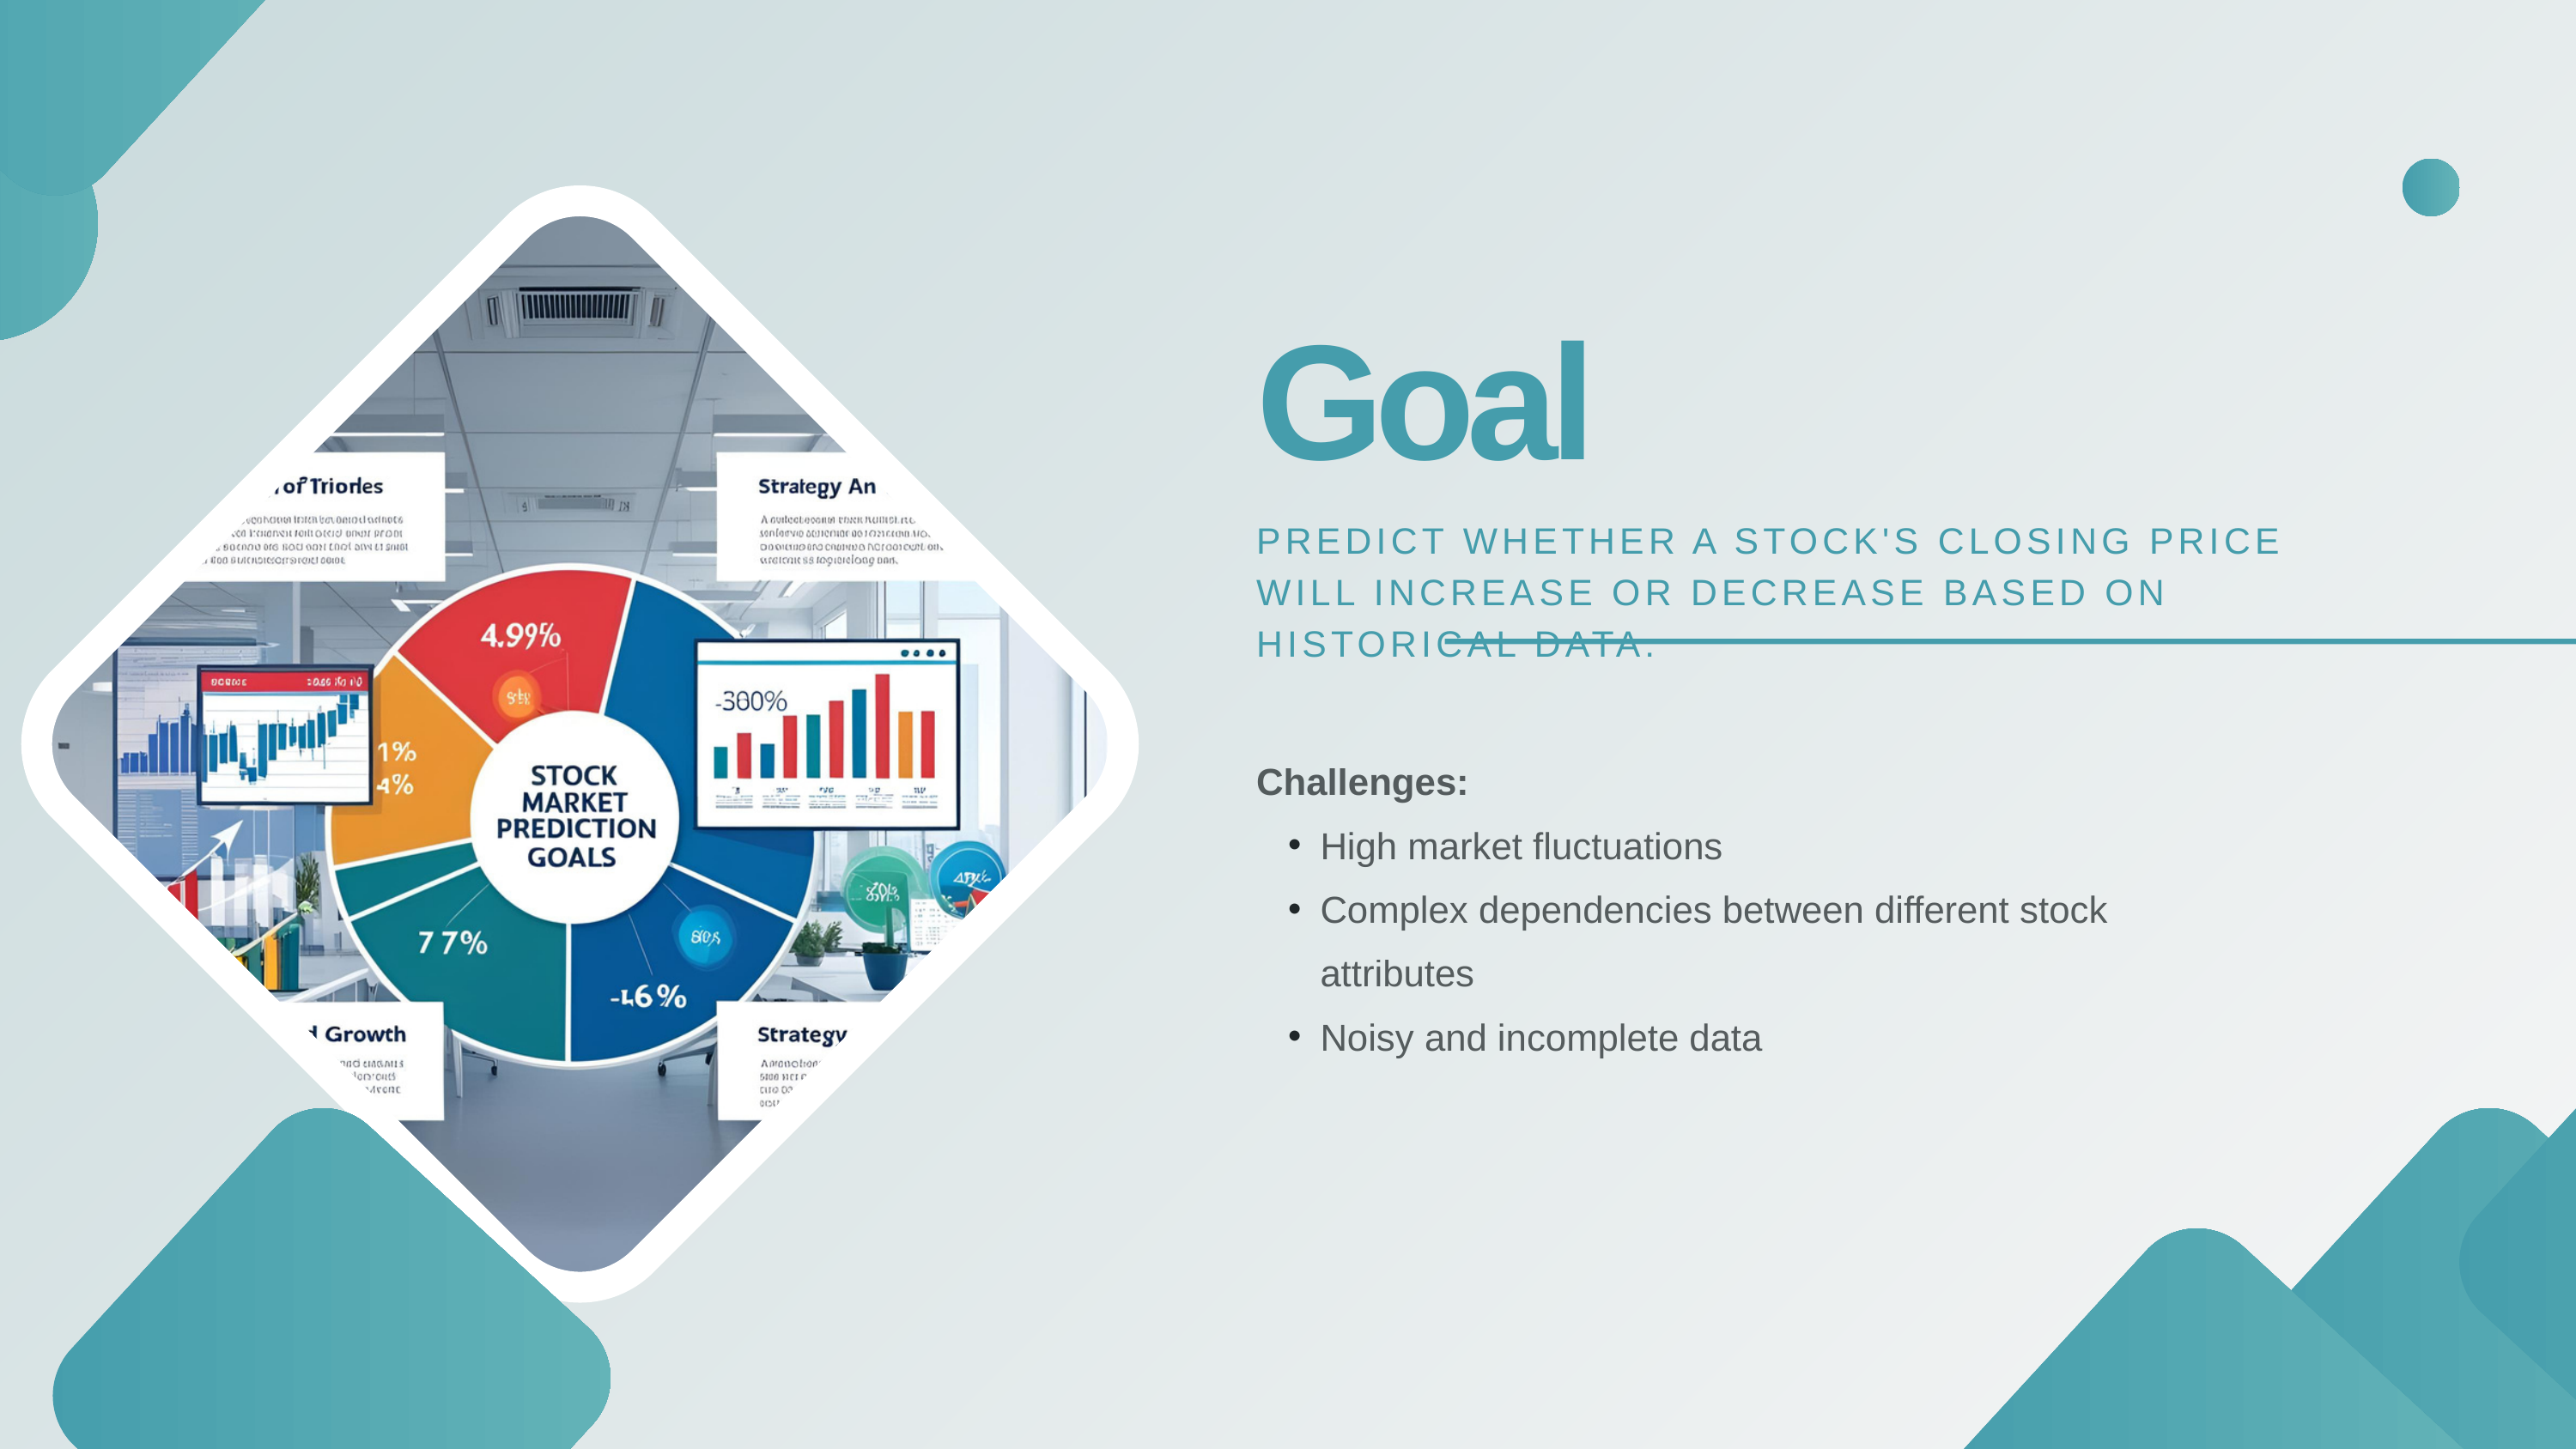

Goal
PREDICT WHETHER A STOCK'S CLOSING PRICE WILL INCREASE OR DECREASE BASED ON HISTORICAL DATA.

Challenges:
High market fluctuations
Complex dependencies between different stock attributes
Noisy and incomplete data